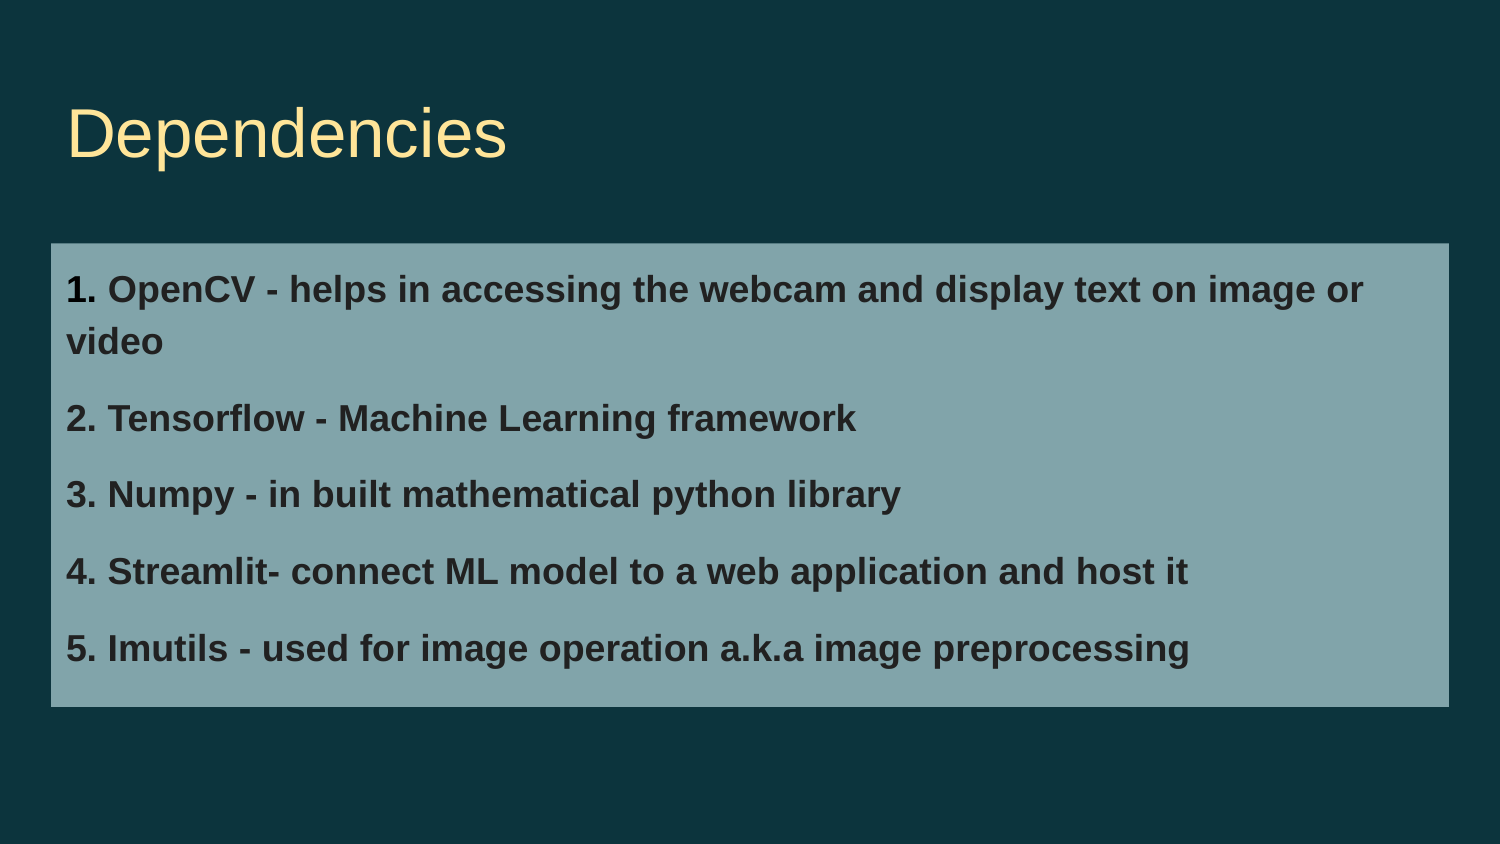

# Dependencies
1. OpenCV - helps in accessing the webcam and display text on image or video
2. Tensorflow - Machine Learning framework
3. Numpy - in built mathematical python library
4. Streamlit- connect ML model to a web application and host it
5. Imutils - used for image operation a.k.a image preprocessing